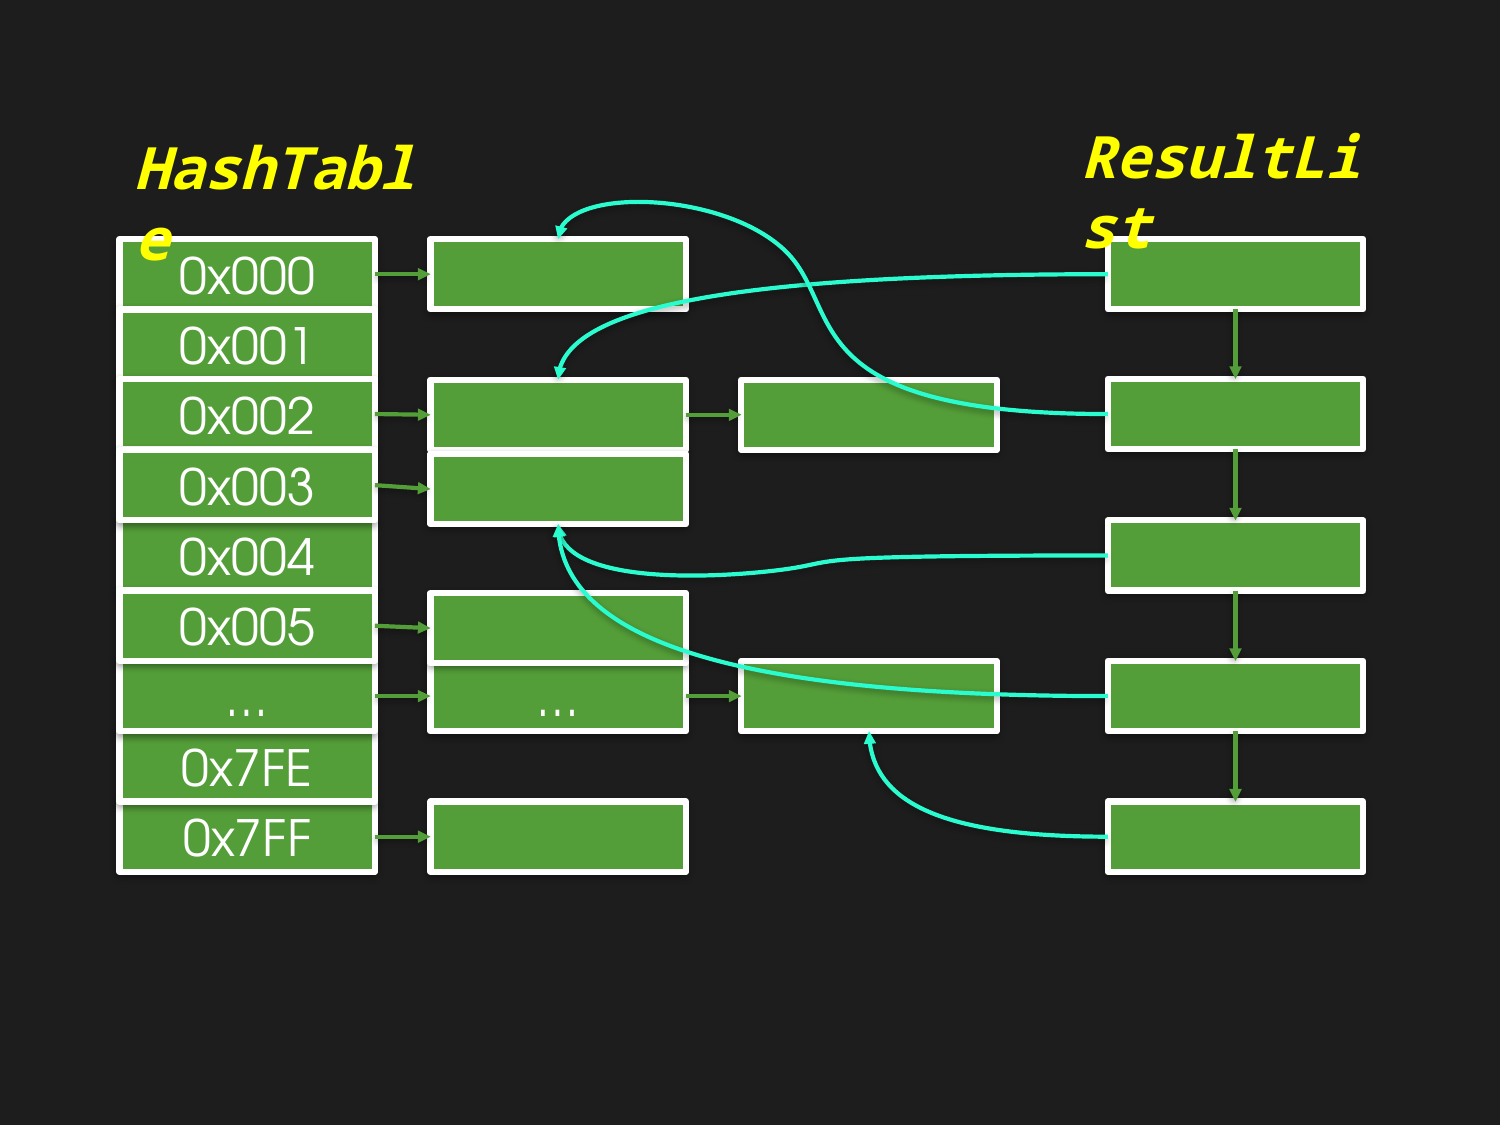

ResultList
HashTable
0x000

0x001
0x002

0x003

0x004

0x005

…
…

0x7FE
0x7FF